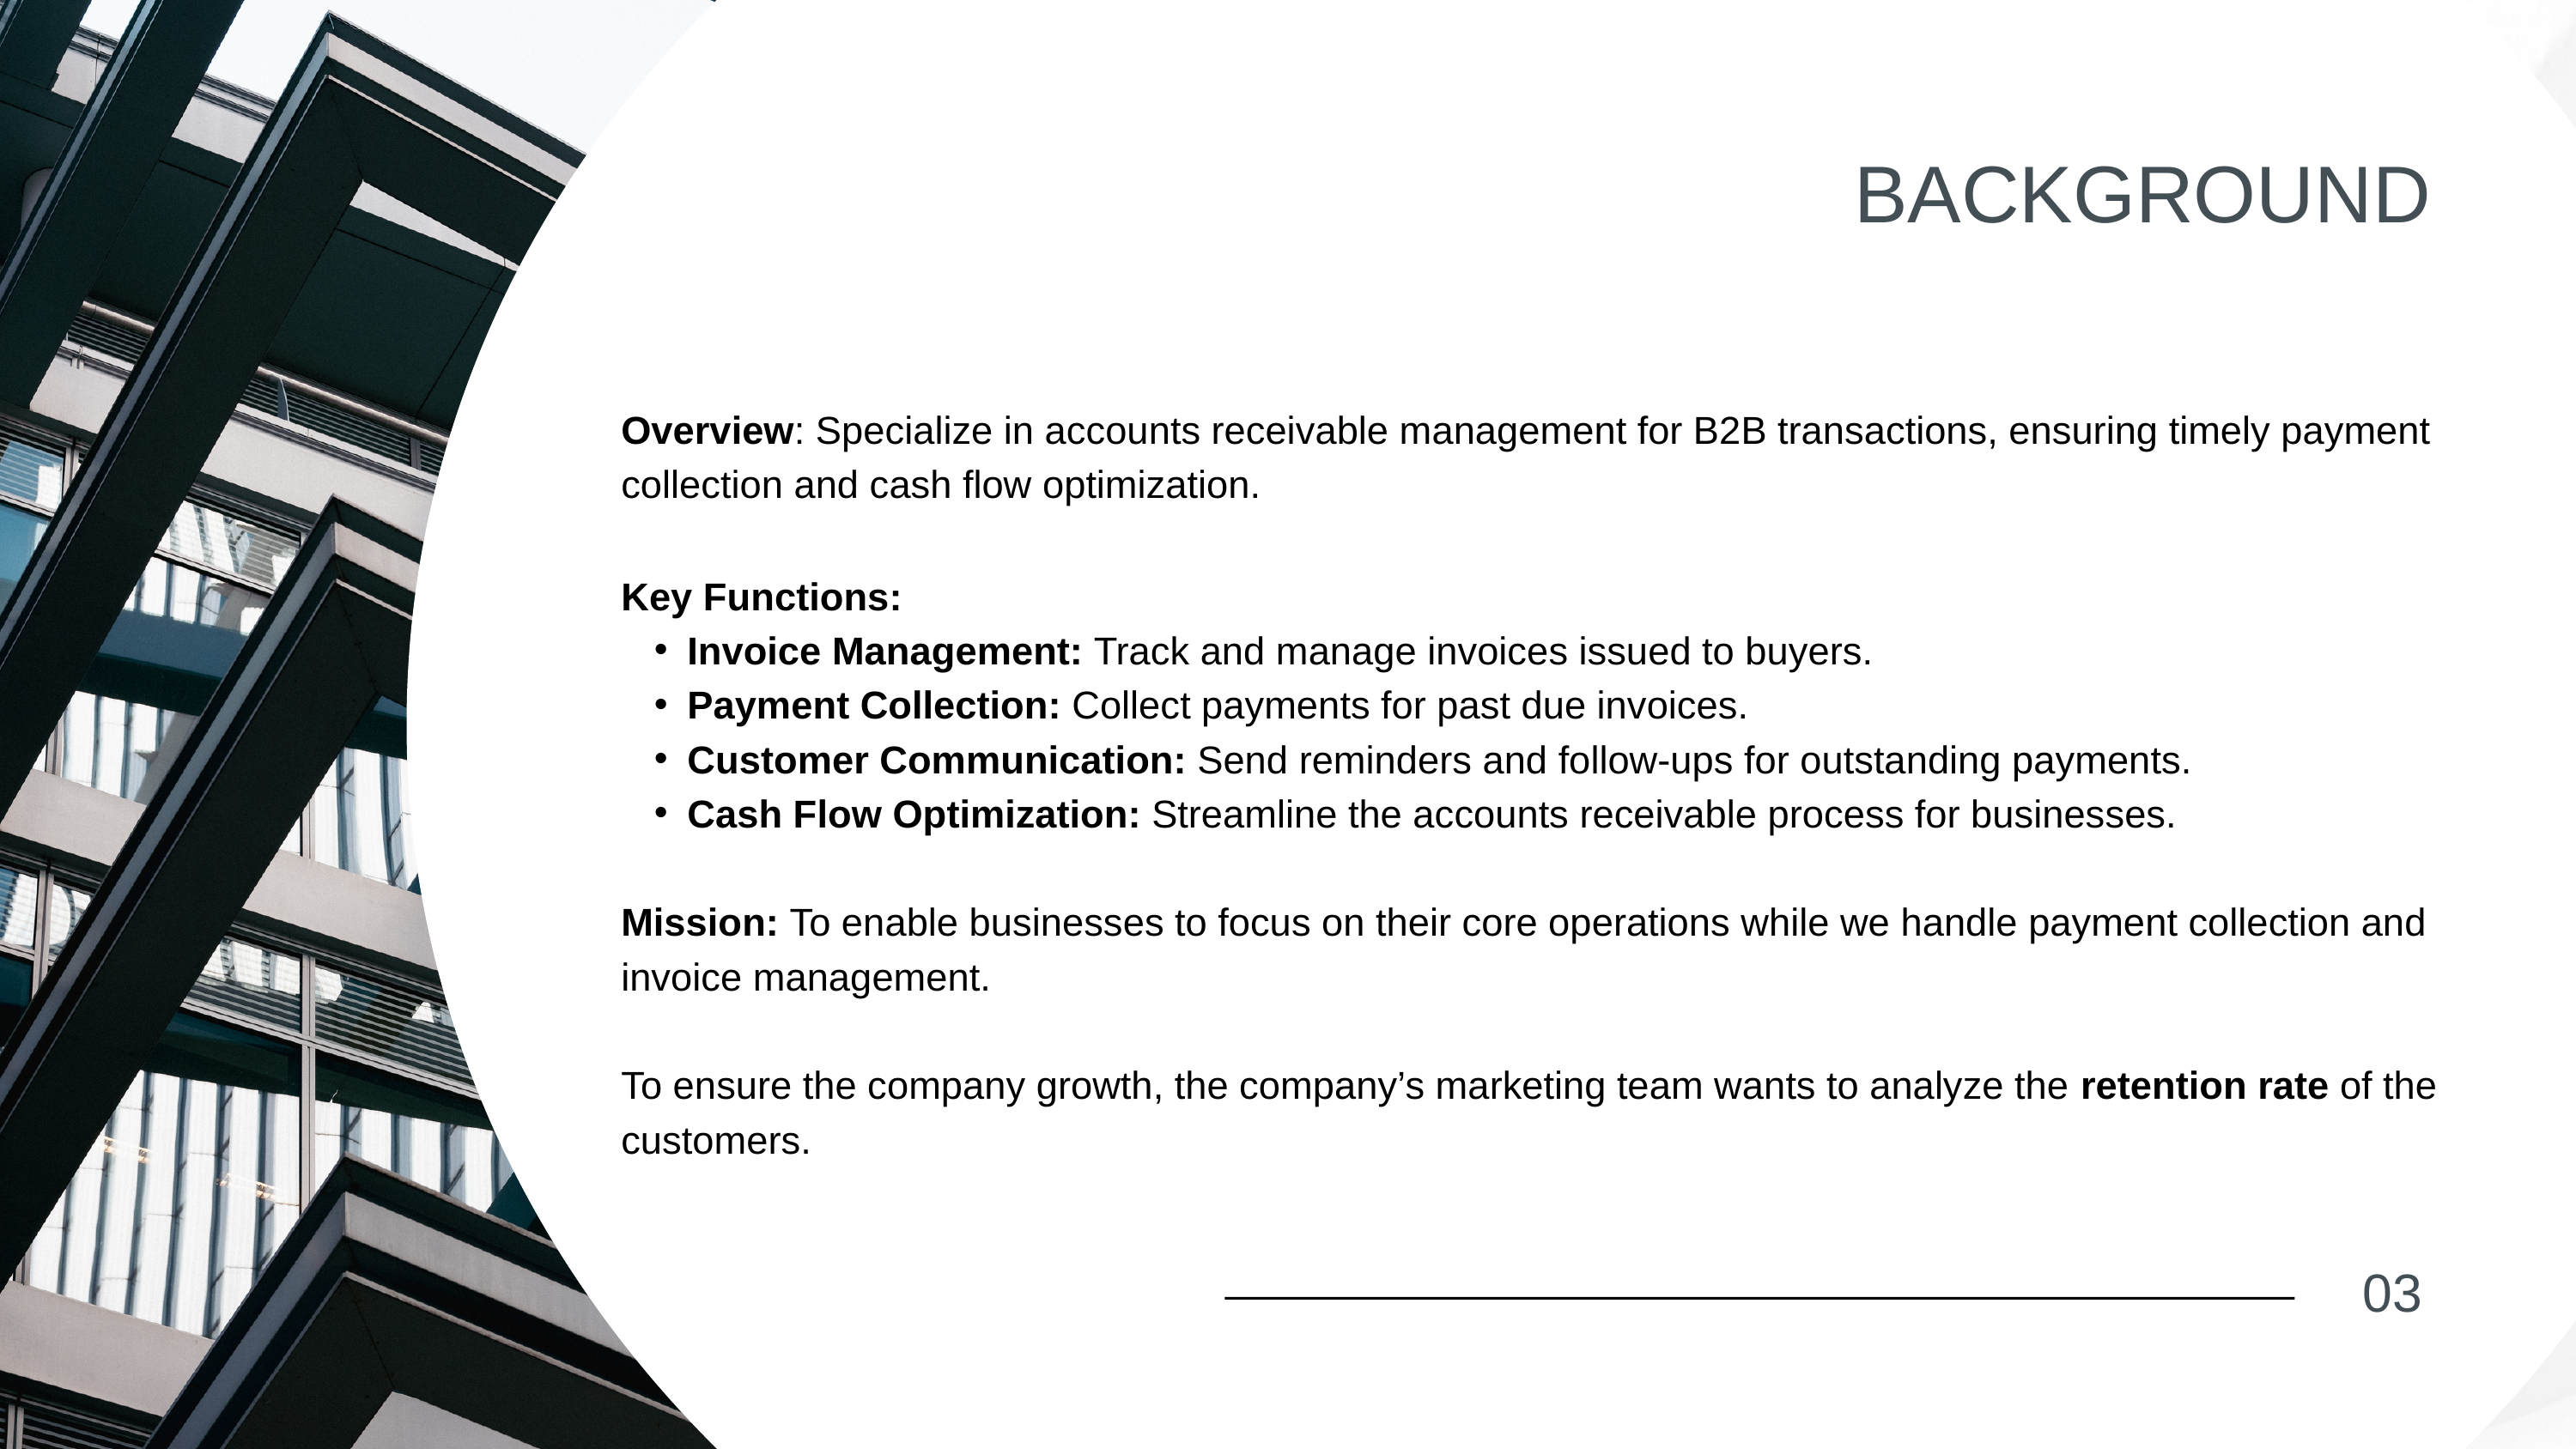

BACKGROUND
Overview: Specialize in accounts receivable management for B2B transactions, ensuring timely payment collection and cash flow optimization.
Key Functions:
Invoice Management: Track and manage invoices issued to buyers.
Payment Collection: Collect payments for past due invoices.
Customer Communication: Send reminders and follow-ups for outstanding payments.
Cash Flow Optimization: Streamline the accounts receivable process for businesses.

Mission: To enable businesses to focus on their core operations while we handle payment collection and invoice management.

To ensure the company growth, the company’s marketing team wants to analyze the retention rate of the customers.

03